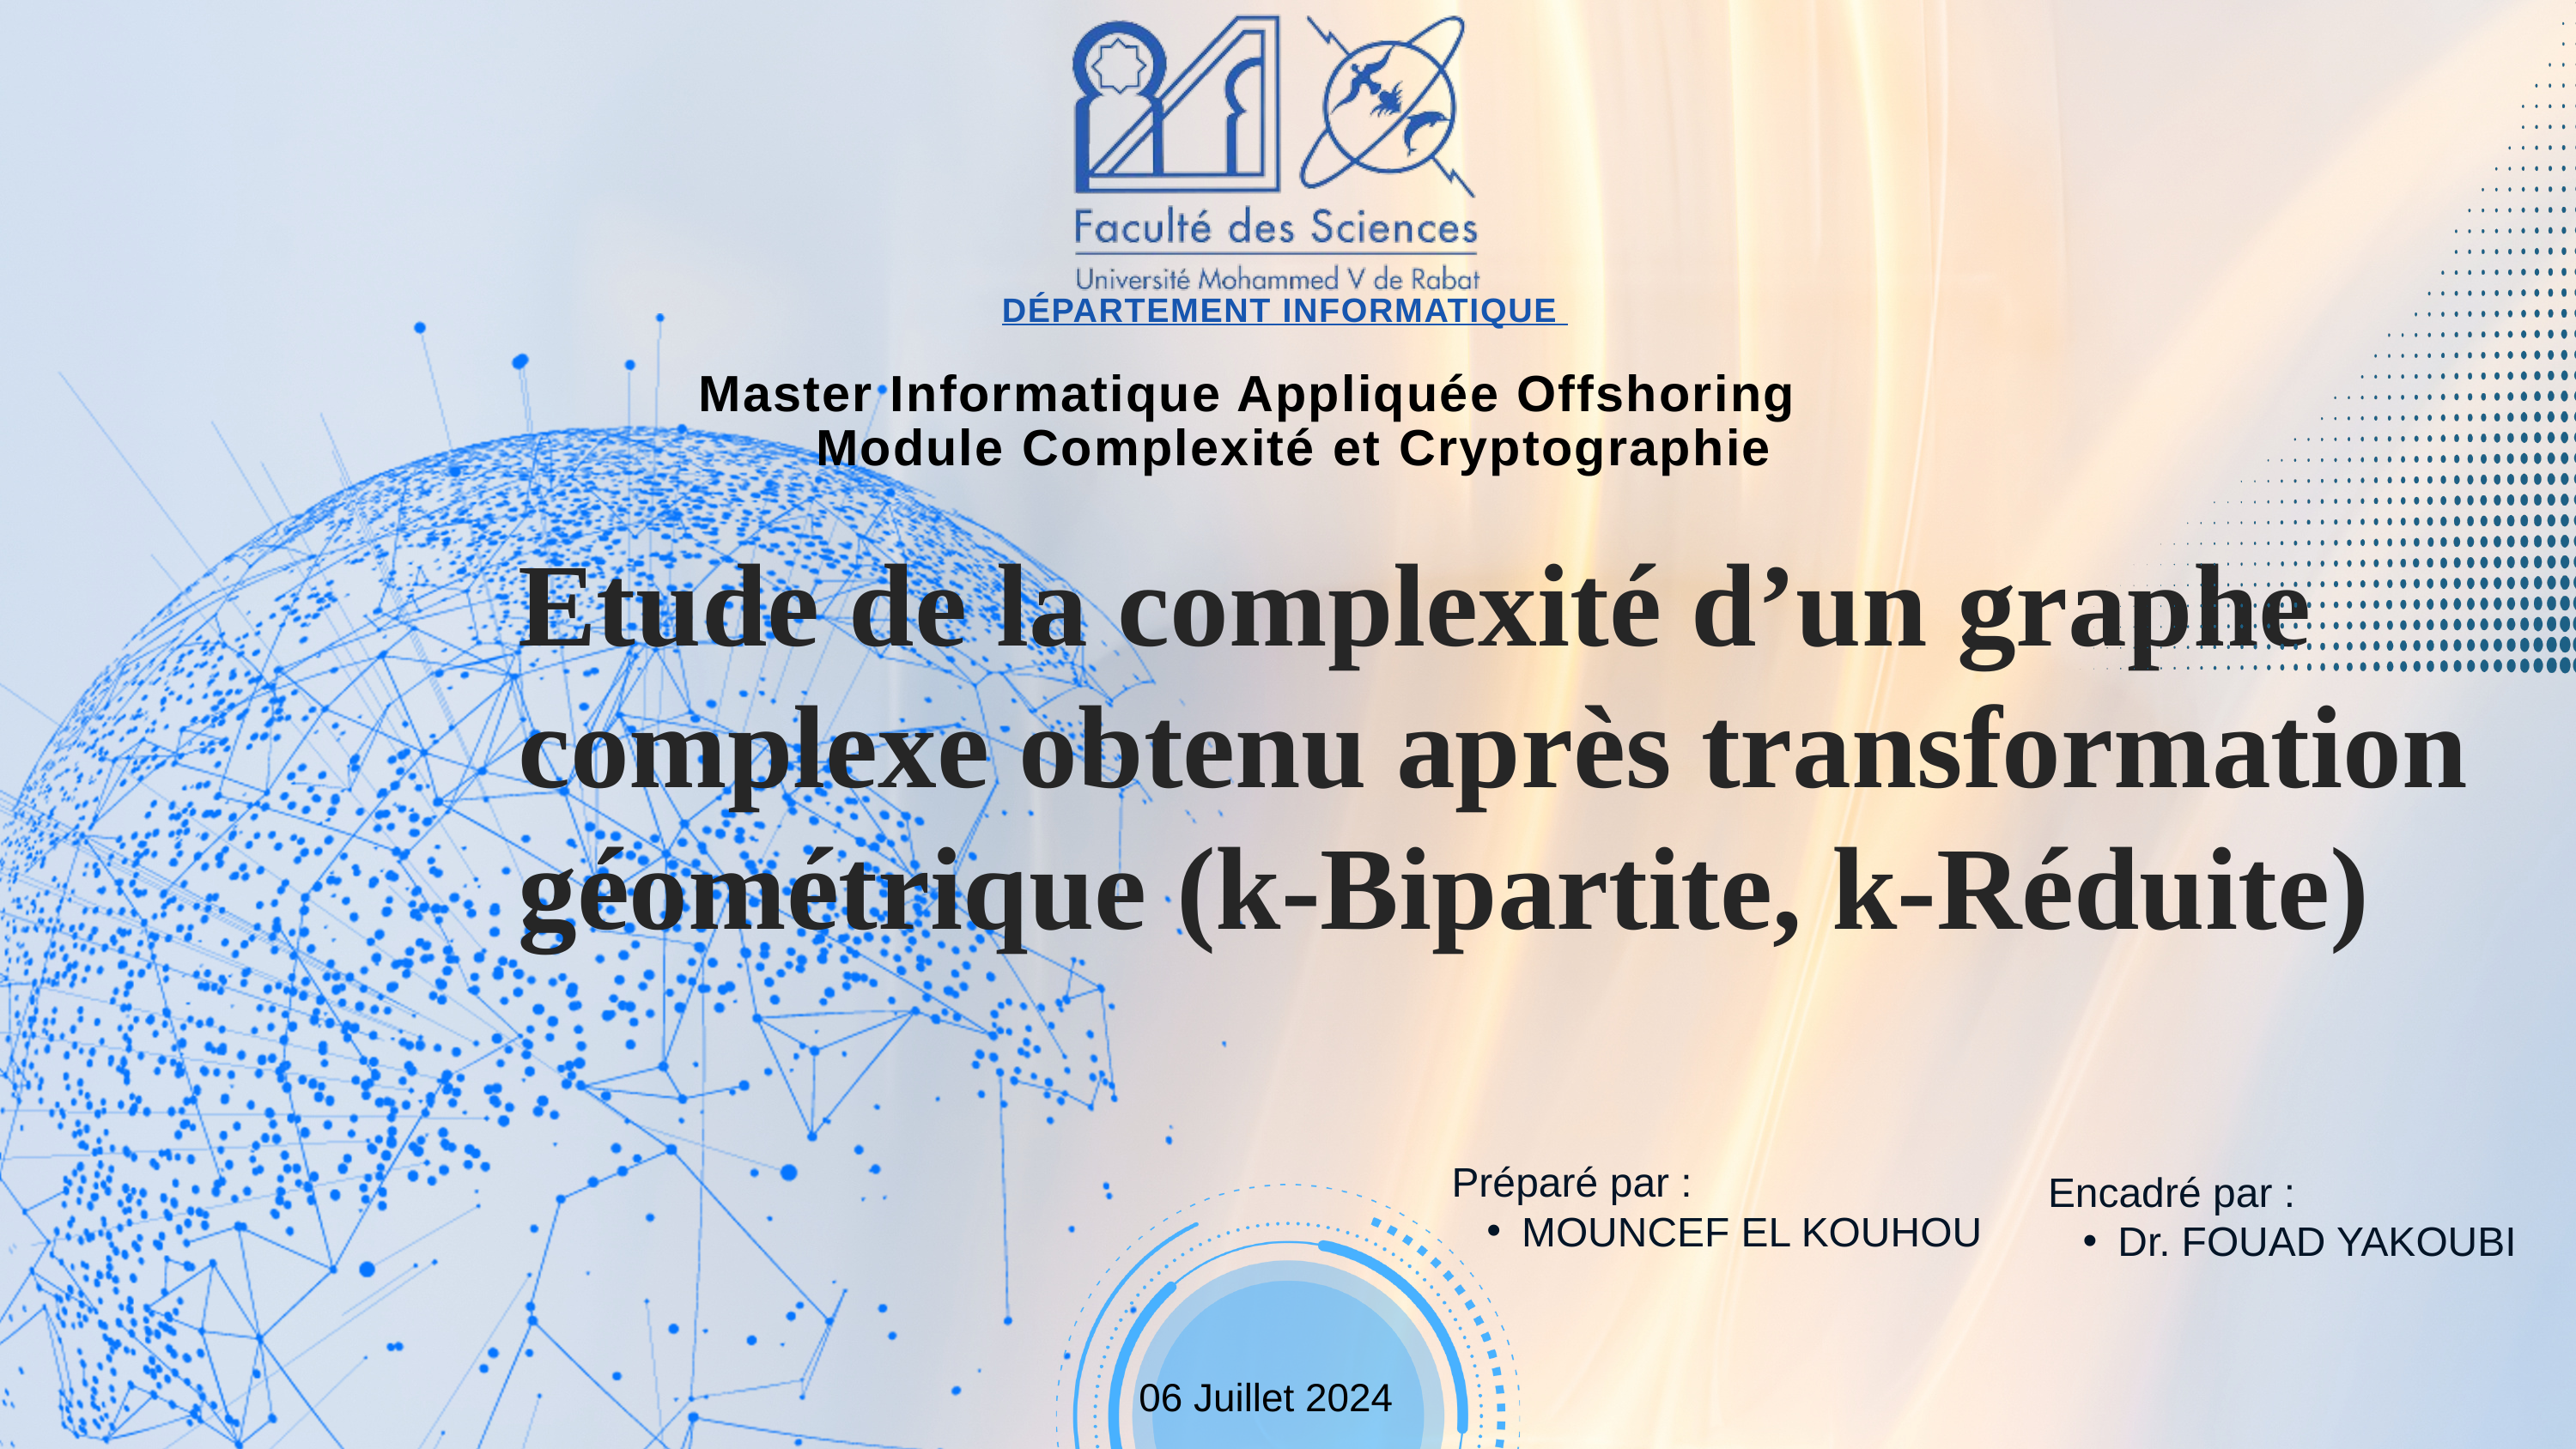

DÉPARTEMENT INFORMATIQUE

Master Informatique Appliquée Offshoring
Module Complexité et Cryptographie
Etude de la complexité d’un graphe complexe obtenu après transformation géométrique (k-Bipartite, k-Réduite)
Préparé par :
MOUNCEF EL KOUHOU
Encadré par :
Dr. FOUAD YAKOUBI

06 Juillet 2024